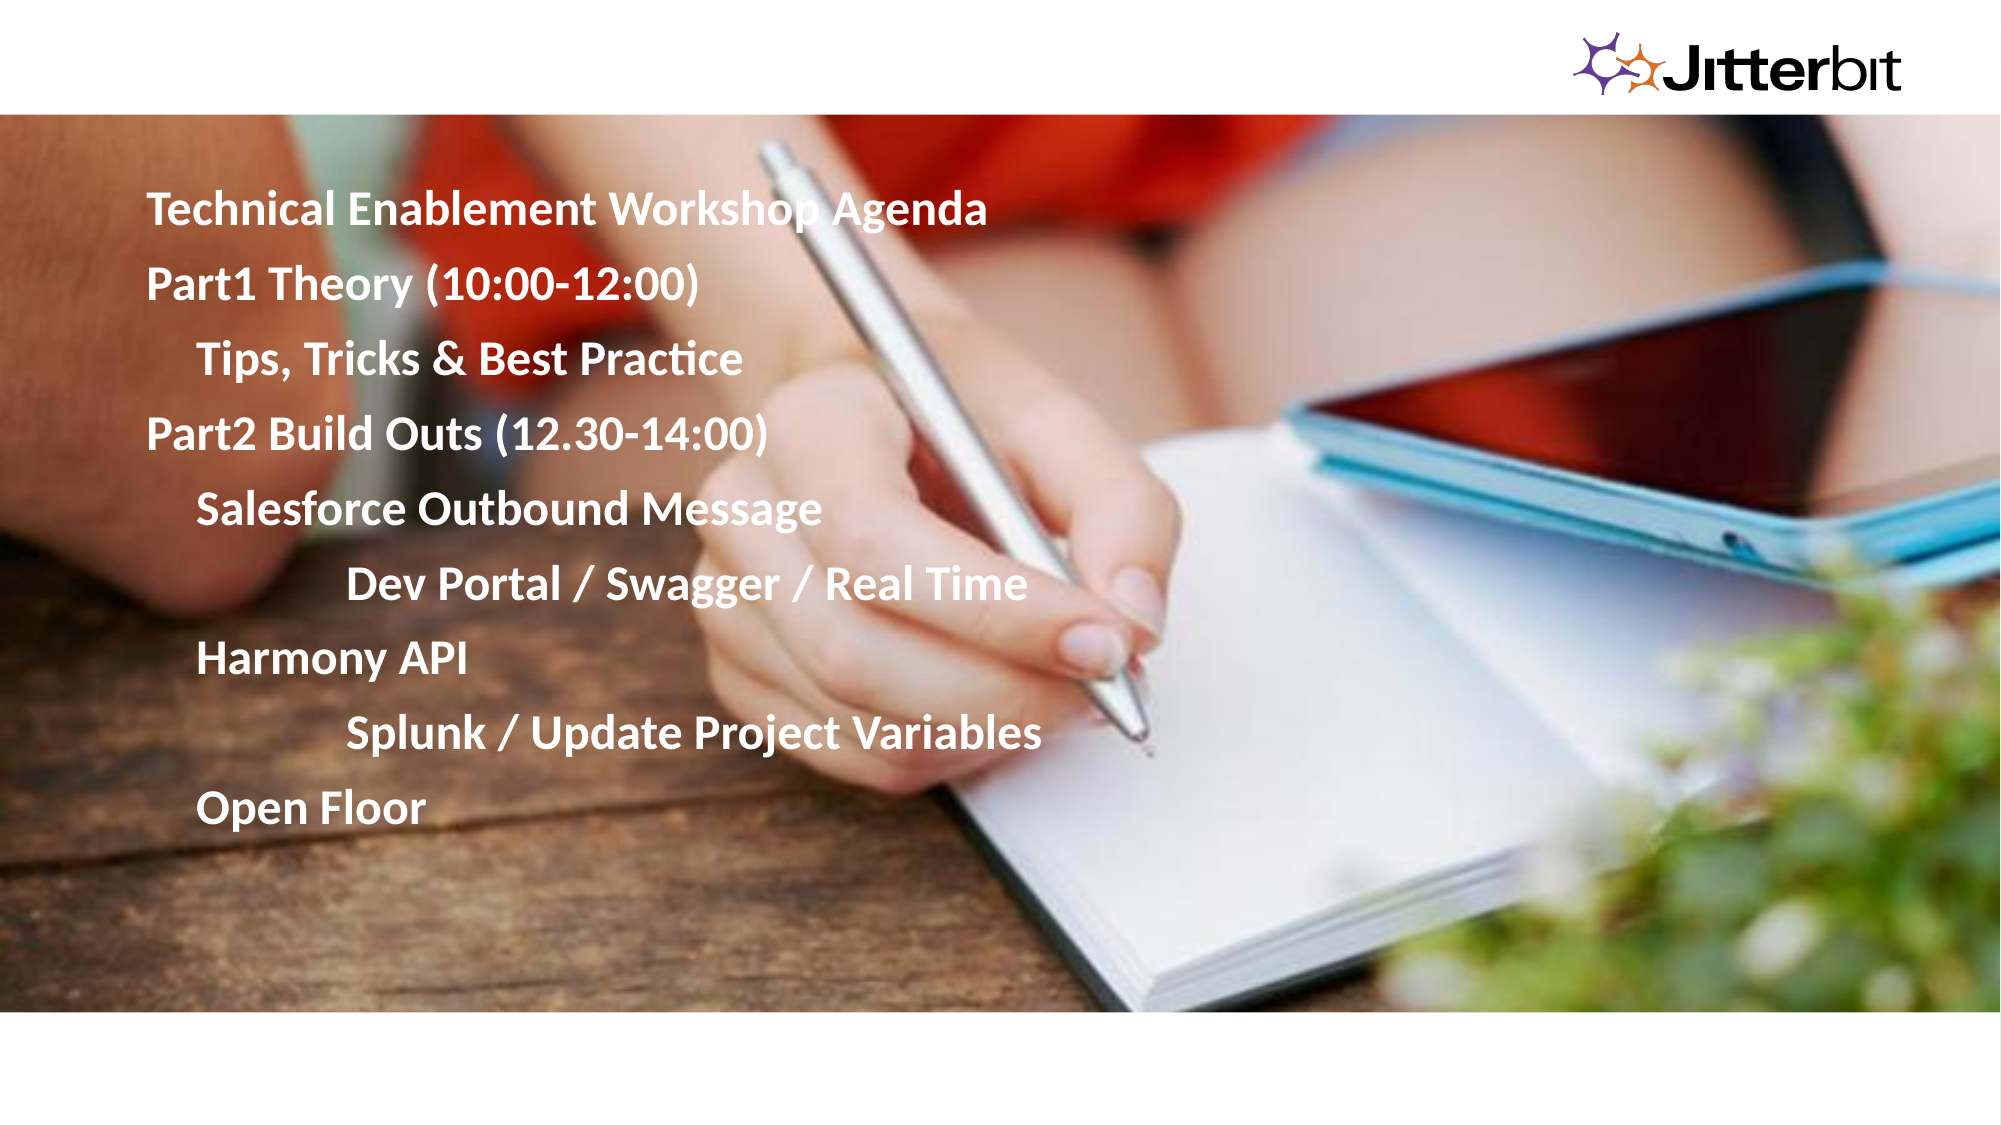

#
Technical Enablement Workshop Agenda
Part1 Theory (10:00-12:00)
	Tips, Tricks & Best Practice
Part2 Build Outs (12.30-14:00)
	Salesforce Outbound Message
		Dev Portal / Swagger / Real Time
	Harmony API
		Splunk / Update Project Variables
	Open Floor
3